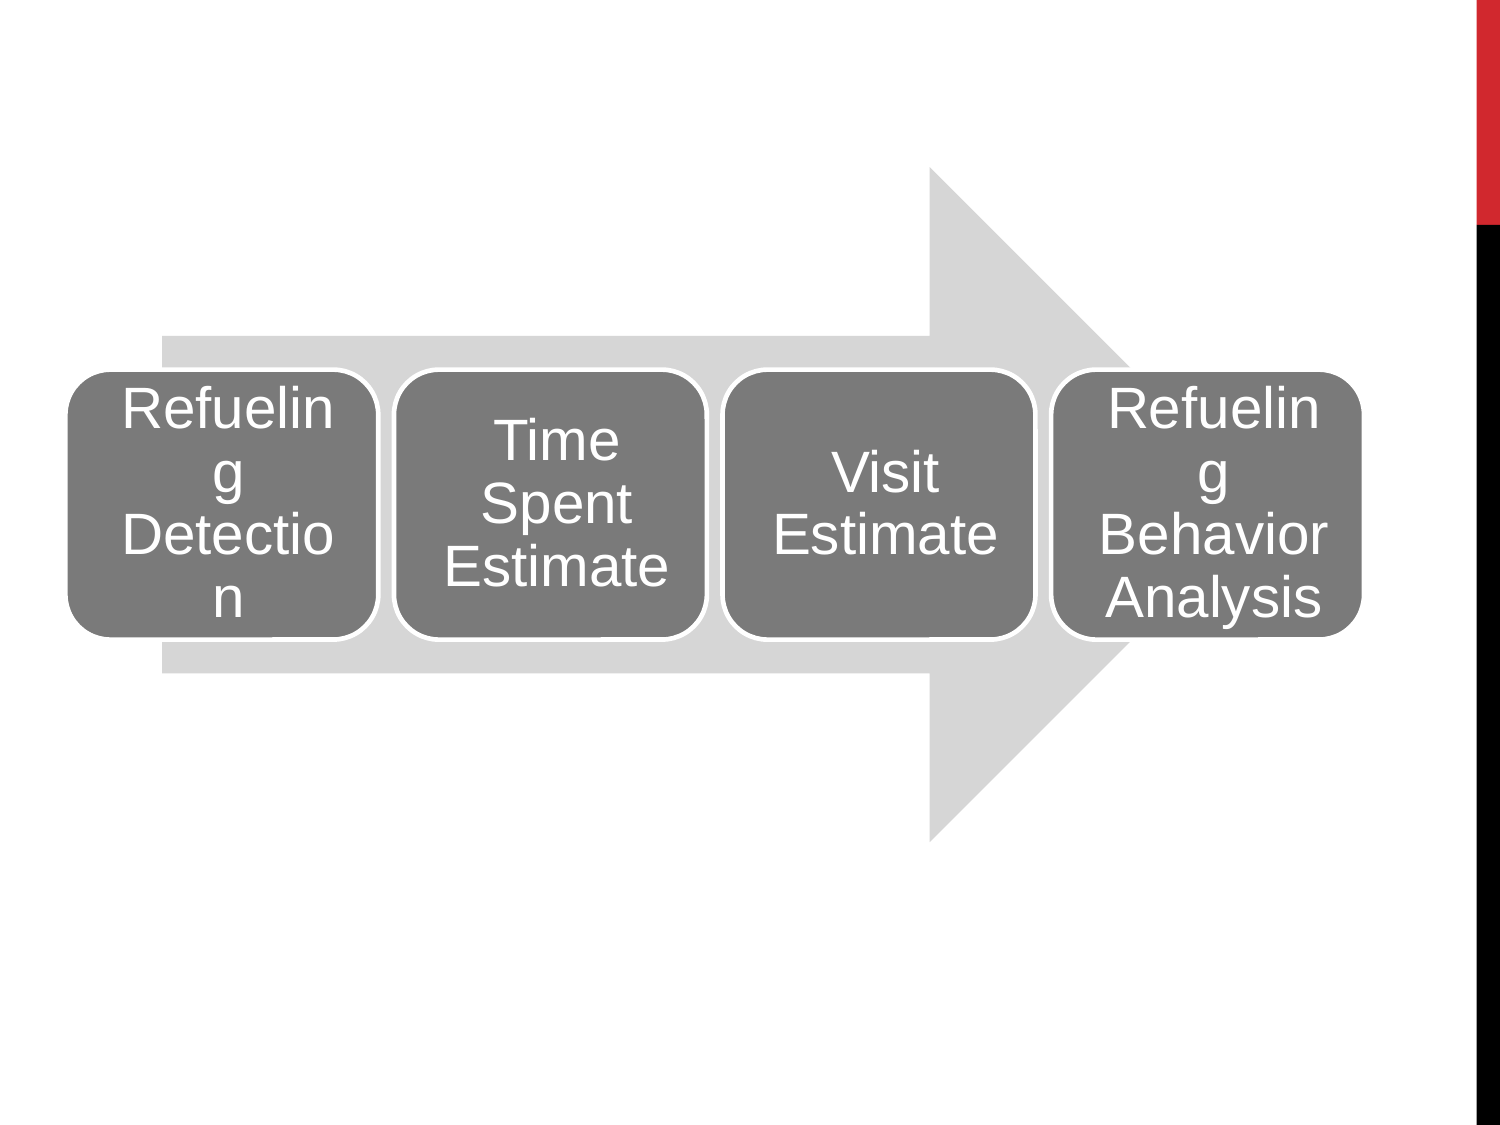

Refueling Detection
Time Spent Estimate
Visit Estimate
Refueling Behavior Analysis